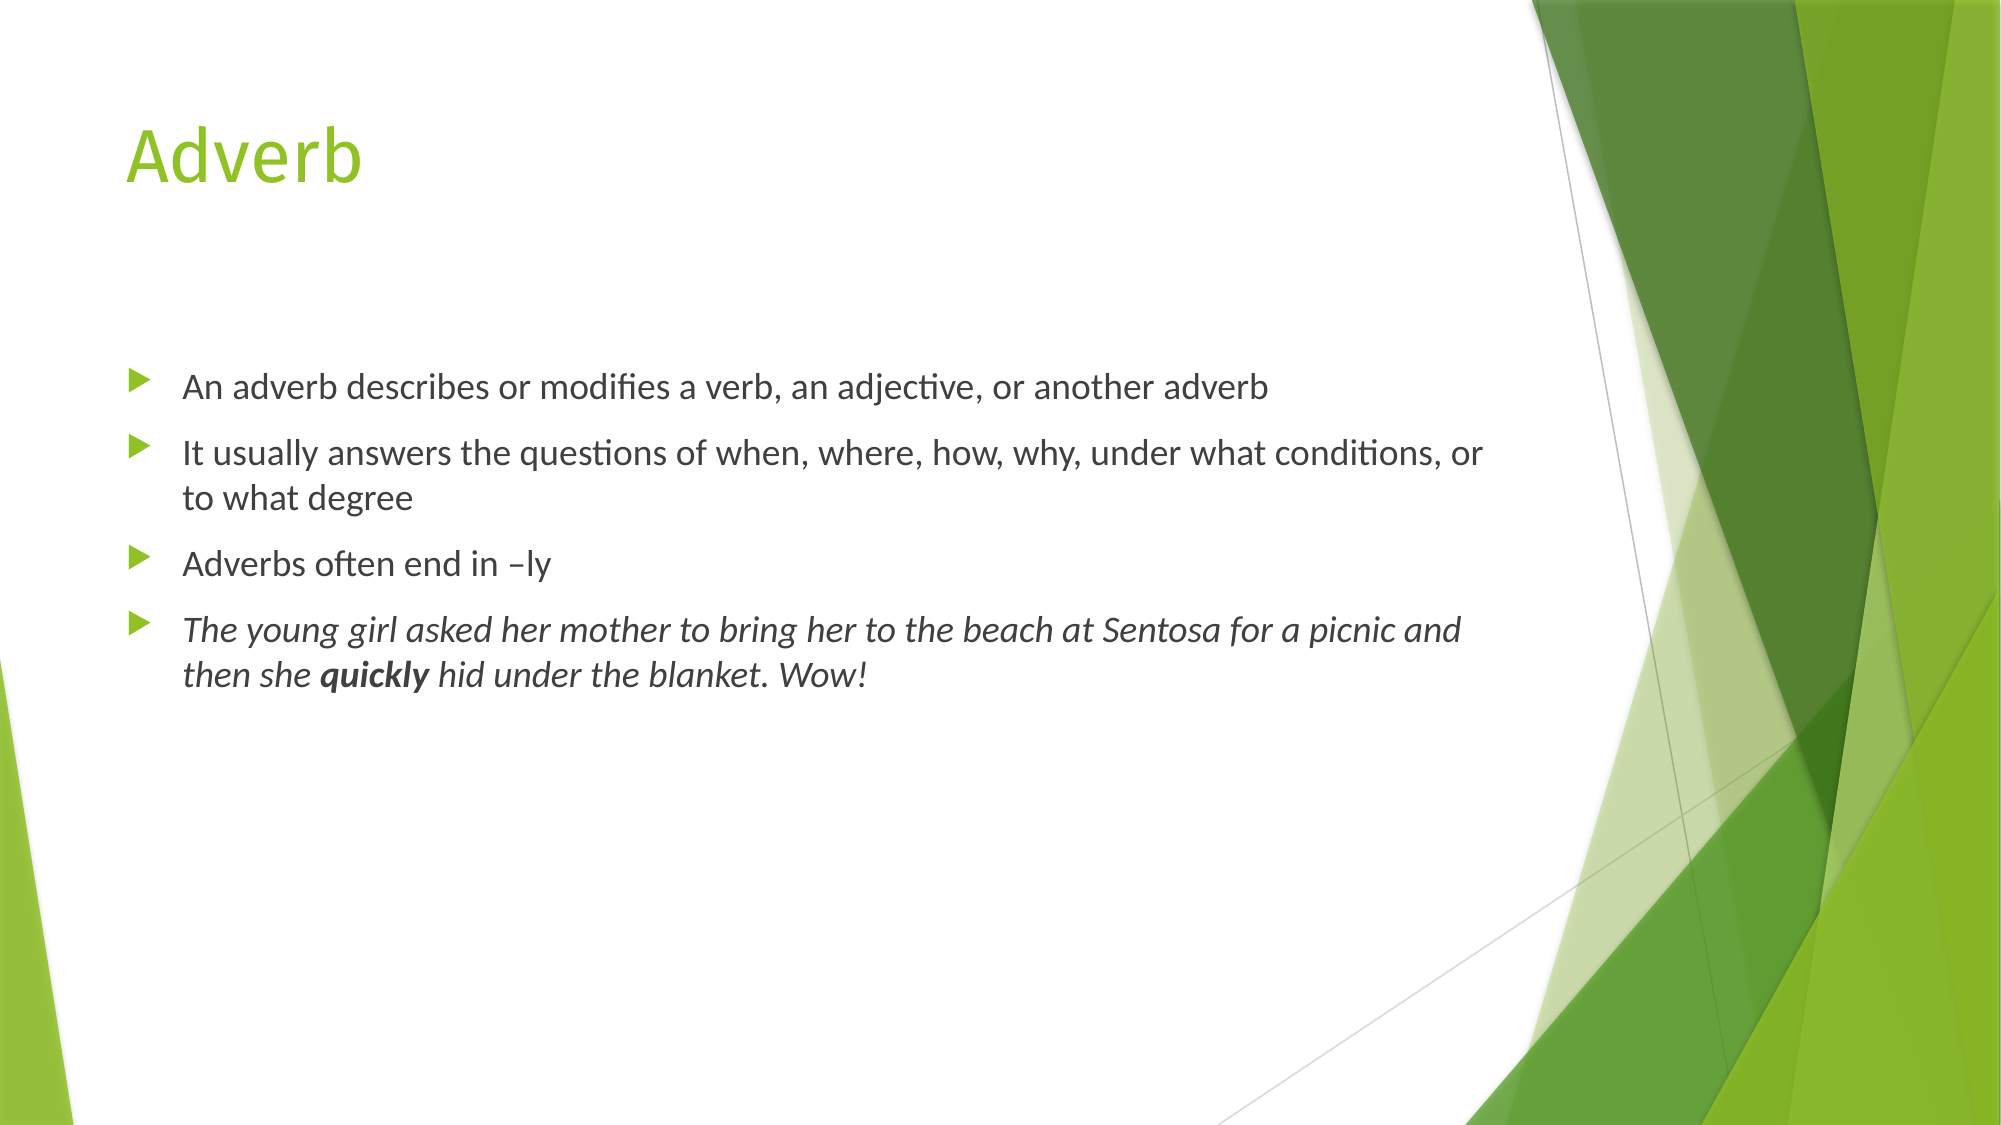

# Adverb
An adverb describes or modifies a verb, an adjective, or another adverb
It usually answers the questions of when, where, how, why, under what conditions, or to what degree
Adverbs often end in –ly
The young girl asked her mother to bring her to the beach at Sentosa for a picnic and then she quickly hid under the blanket. Wow!